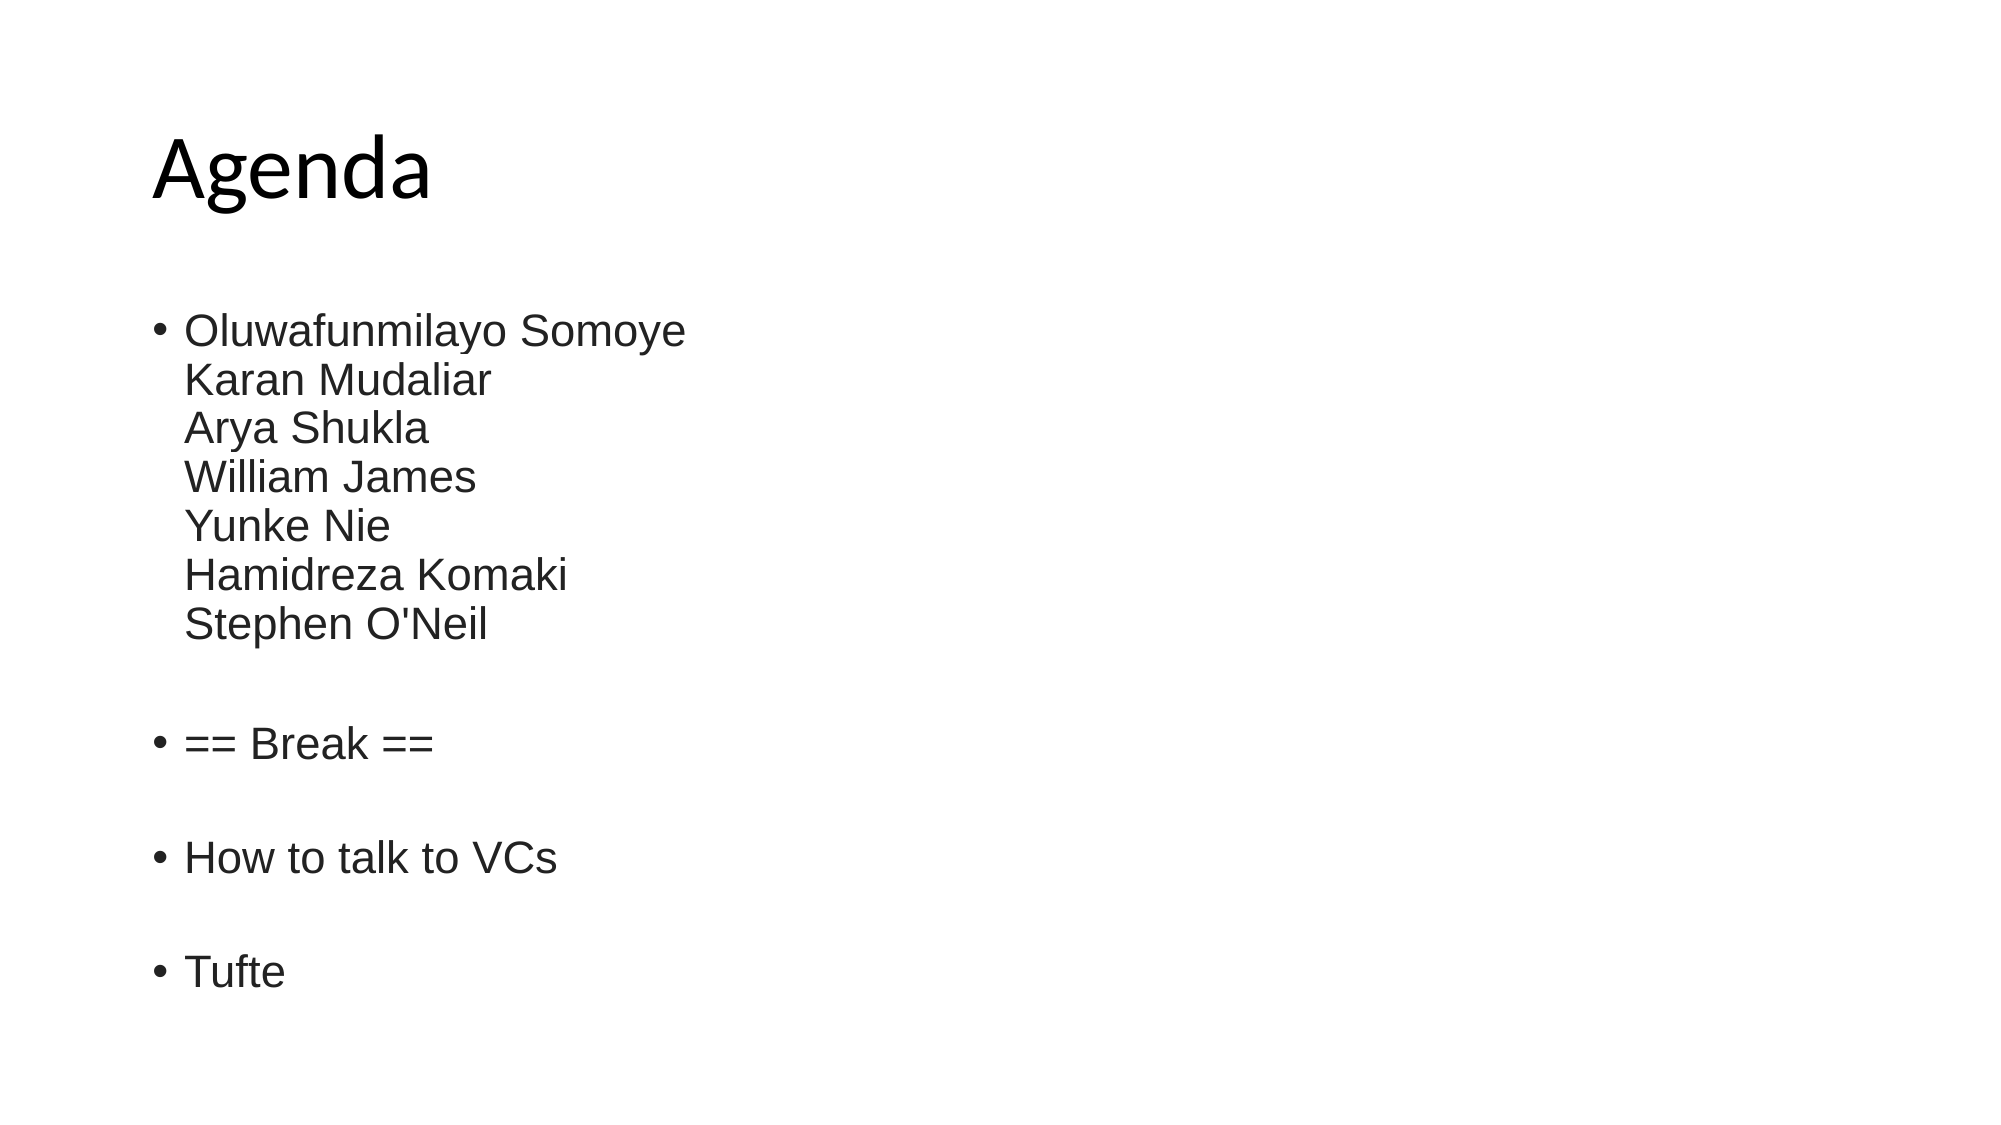

# Agenda
Oluwafunmilayo Somoye
Karan Mudaliar
Arya Shukla
William James
Yunke Nie
Hamidreza Komaki
Stephen O'Neil
== Break ==
How to talk to VCs
Tufte